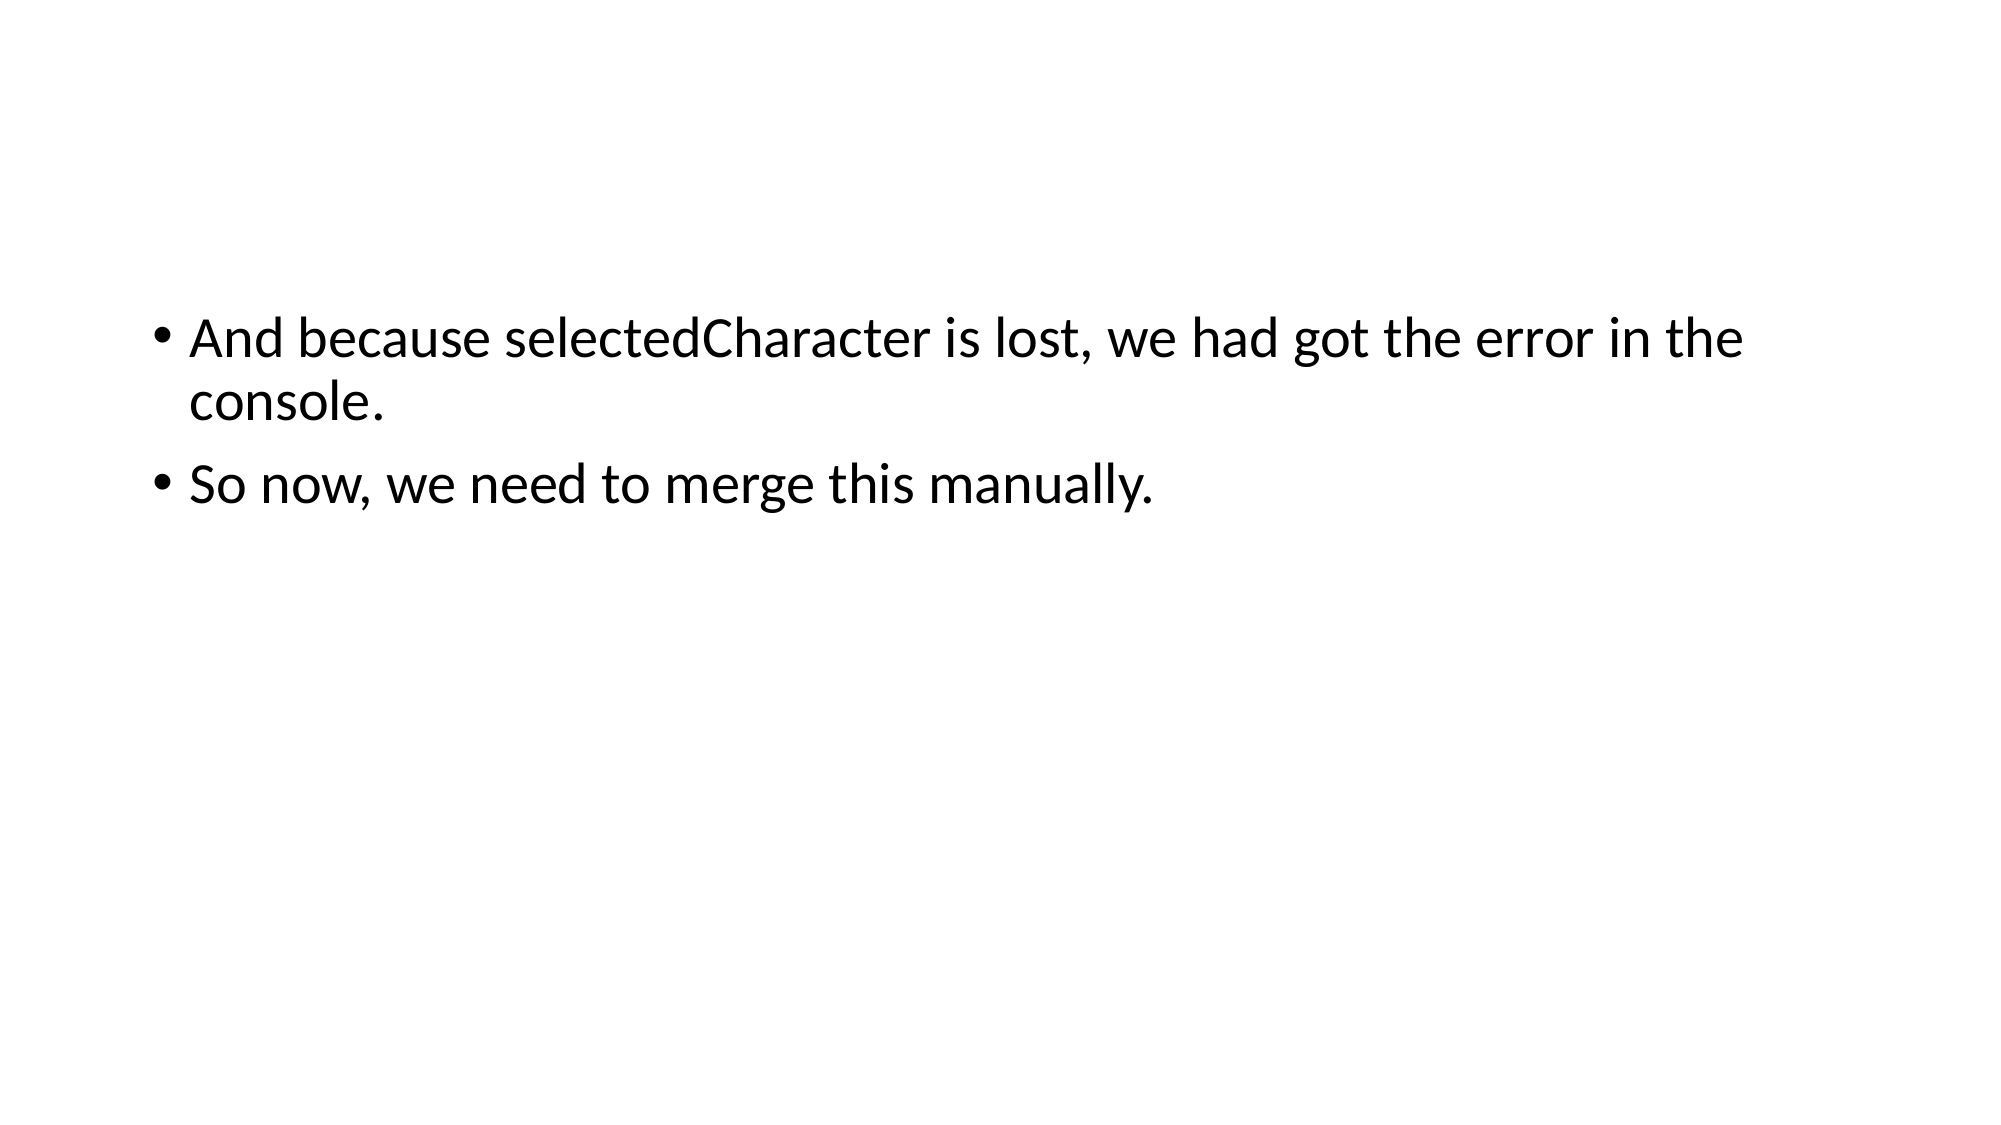

#
And because selectedCharacter is lost, we had got the error in the console.
So now, we need to merge this manually.